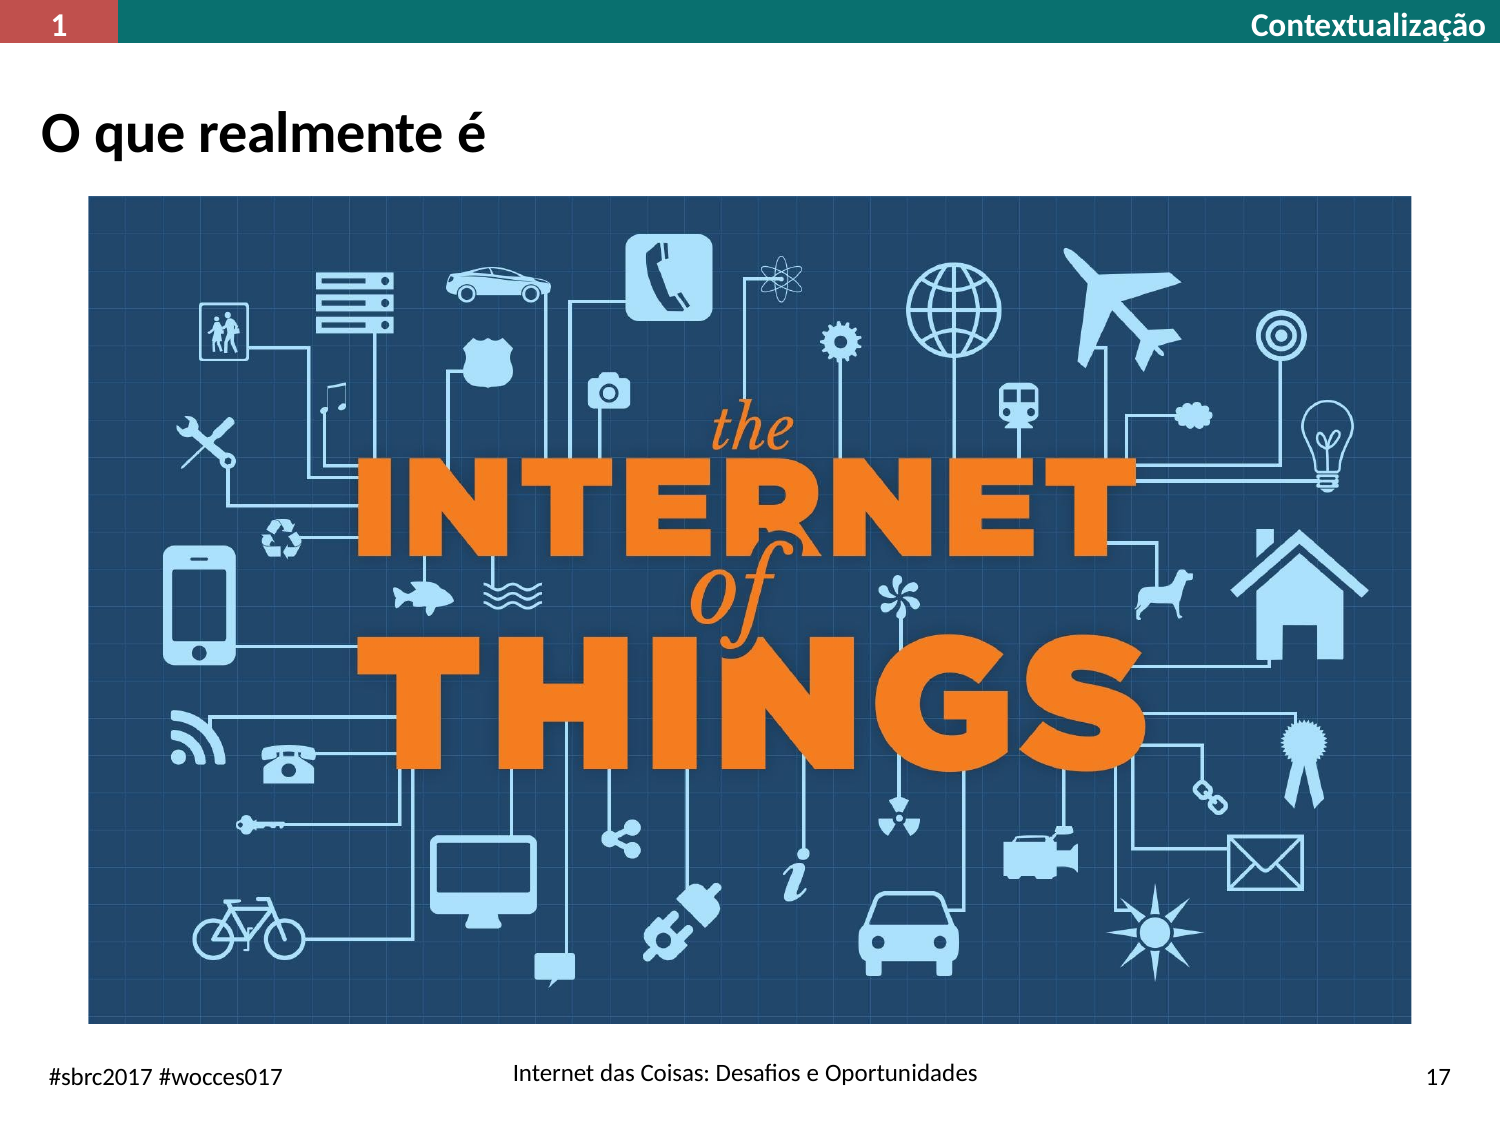

1
Contextualização
# O que realmente é

Internet das Coisas: Desafios e Oportunidades
#sbrc2017 #wocces017
17